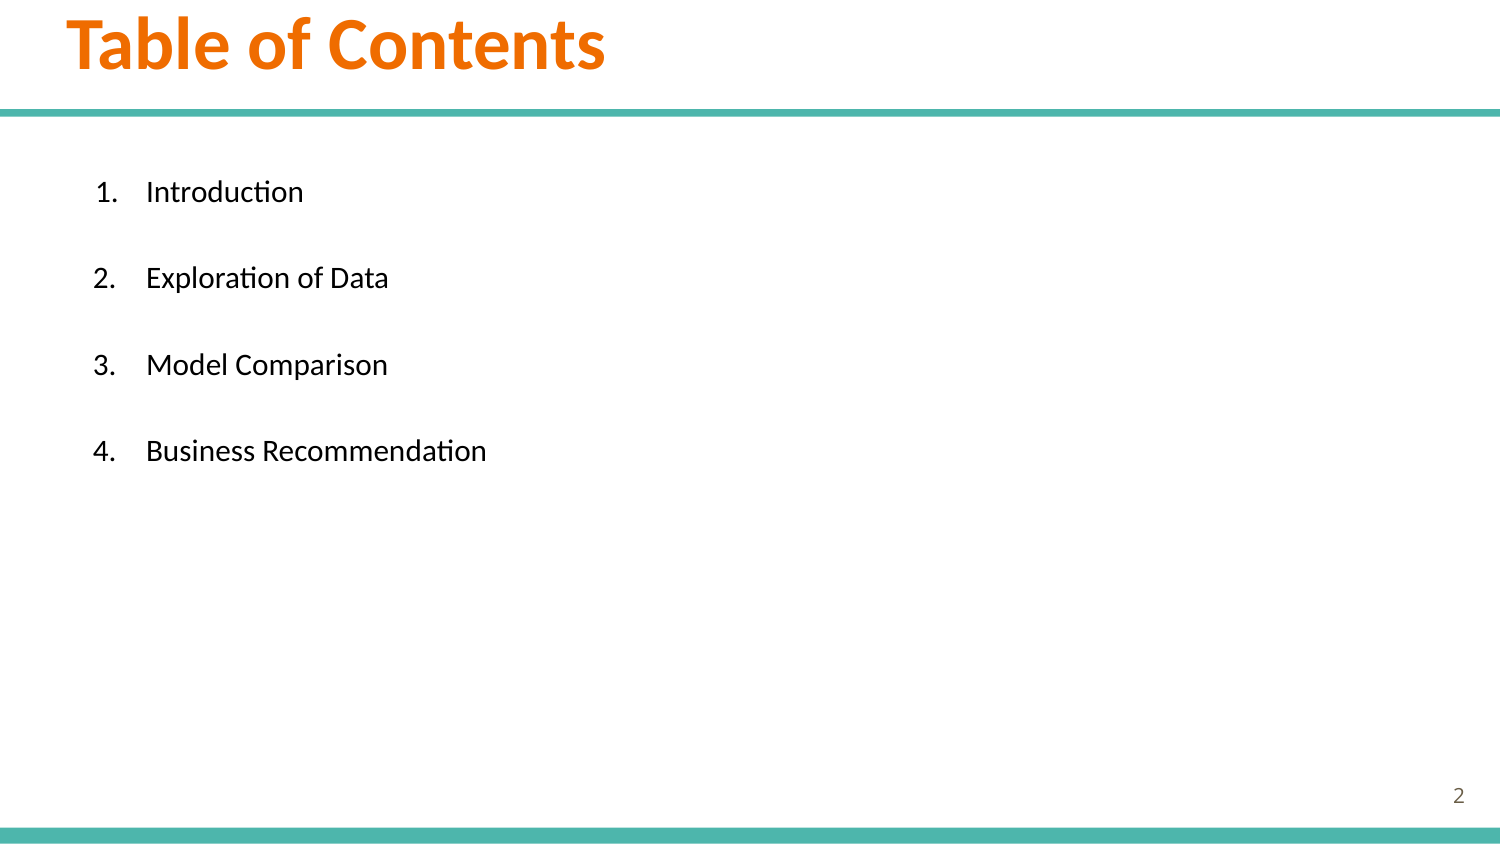

# Table of Contents

Introduction

Exploration of Data

Model Comparison

Business Recommendation

2